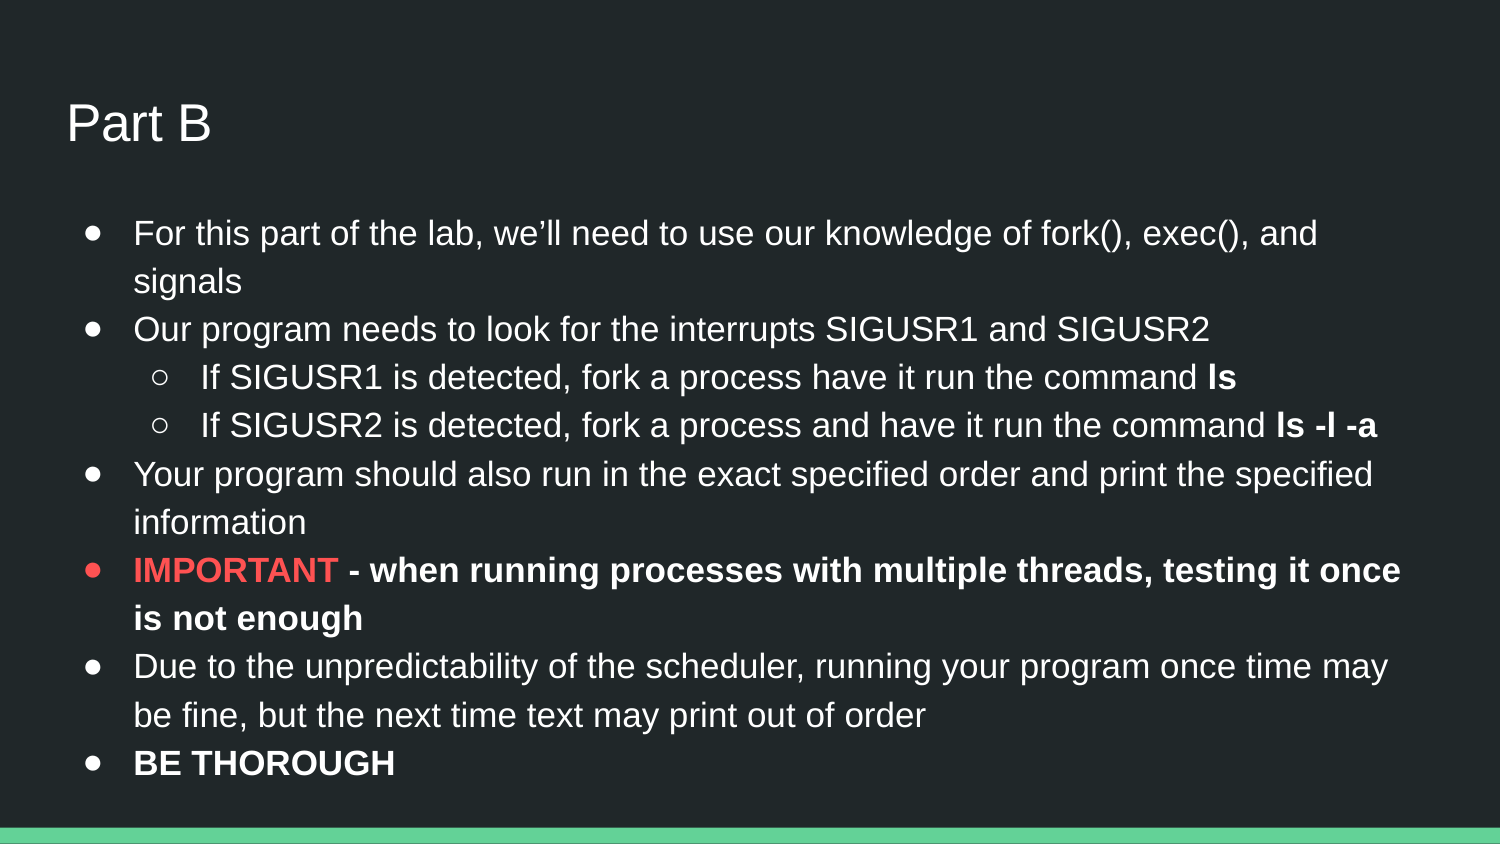

# Part B
For this part of the lab, we’ll need to use our knowledge of fork(), exec(), and signals
Our program needs to look for the interrupts SIGUSR1 and SIGUSR2
If SIGUSR1 is detected, fork a process have it run the command ls
If SIGUSR2 is detected, fork a process and have it run the command ls -l -a
Your program should also run in the exact specified order and print the specified information
IMPORTANT - when running processes with multiple threads, testing it once is not enough
Due to the unpredictability of the scheduler, running your program once time may be fine, but the next time text may print out of order
BE THOROUGH